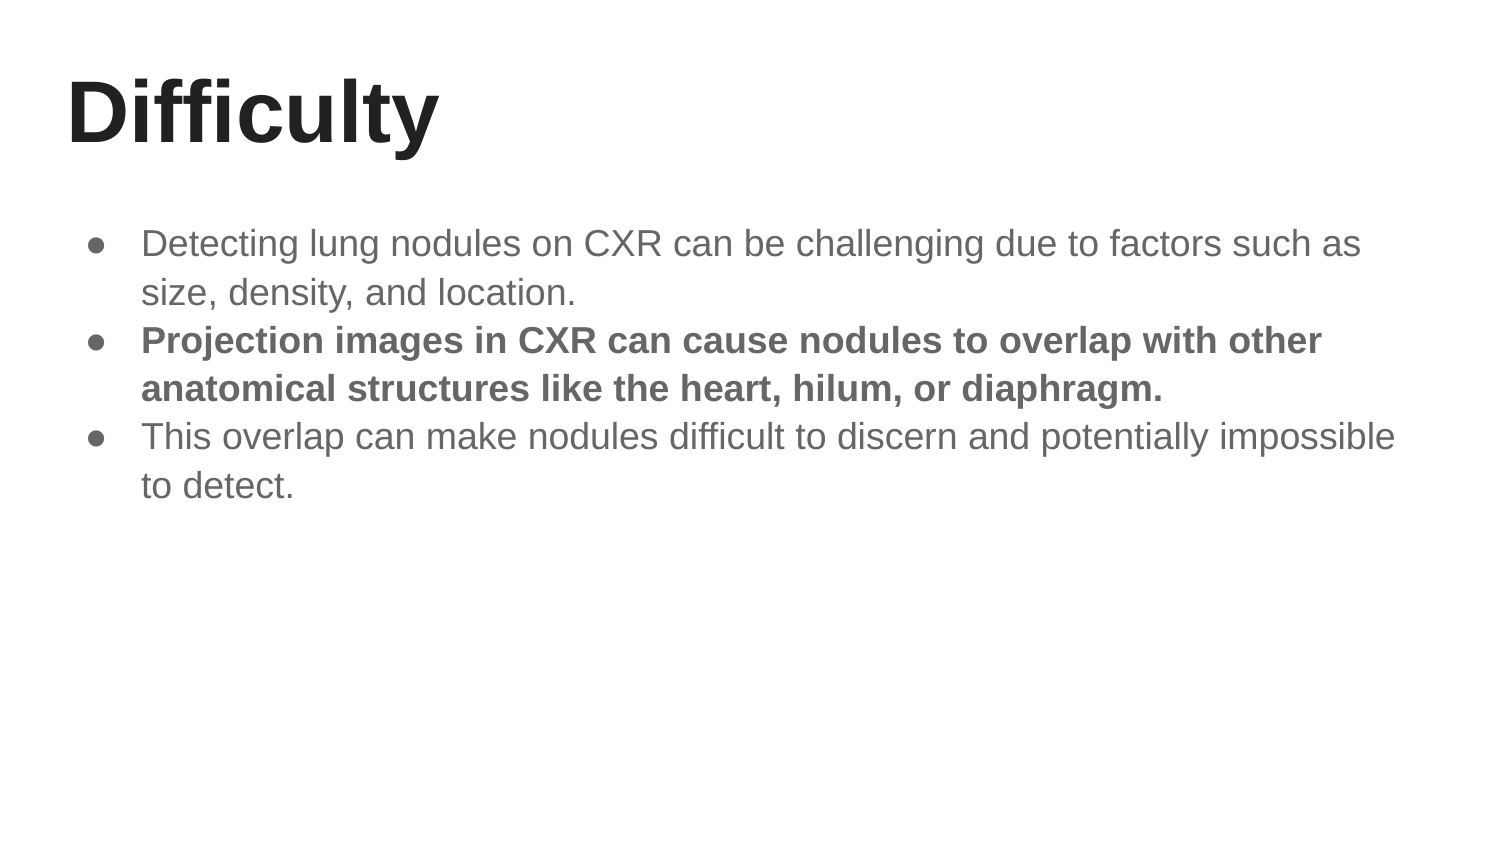

# Difficulty
Detecting lung nodules on CXR can be challenging due to factors such as size, density, and location.
Projection images in CXR can cause nodules to overlap with other anatomical structures like the heart, hilum, or diaphragm.
This overlap can make nodules difficult to discern and potentially impossible to detect.